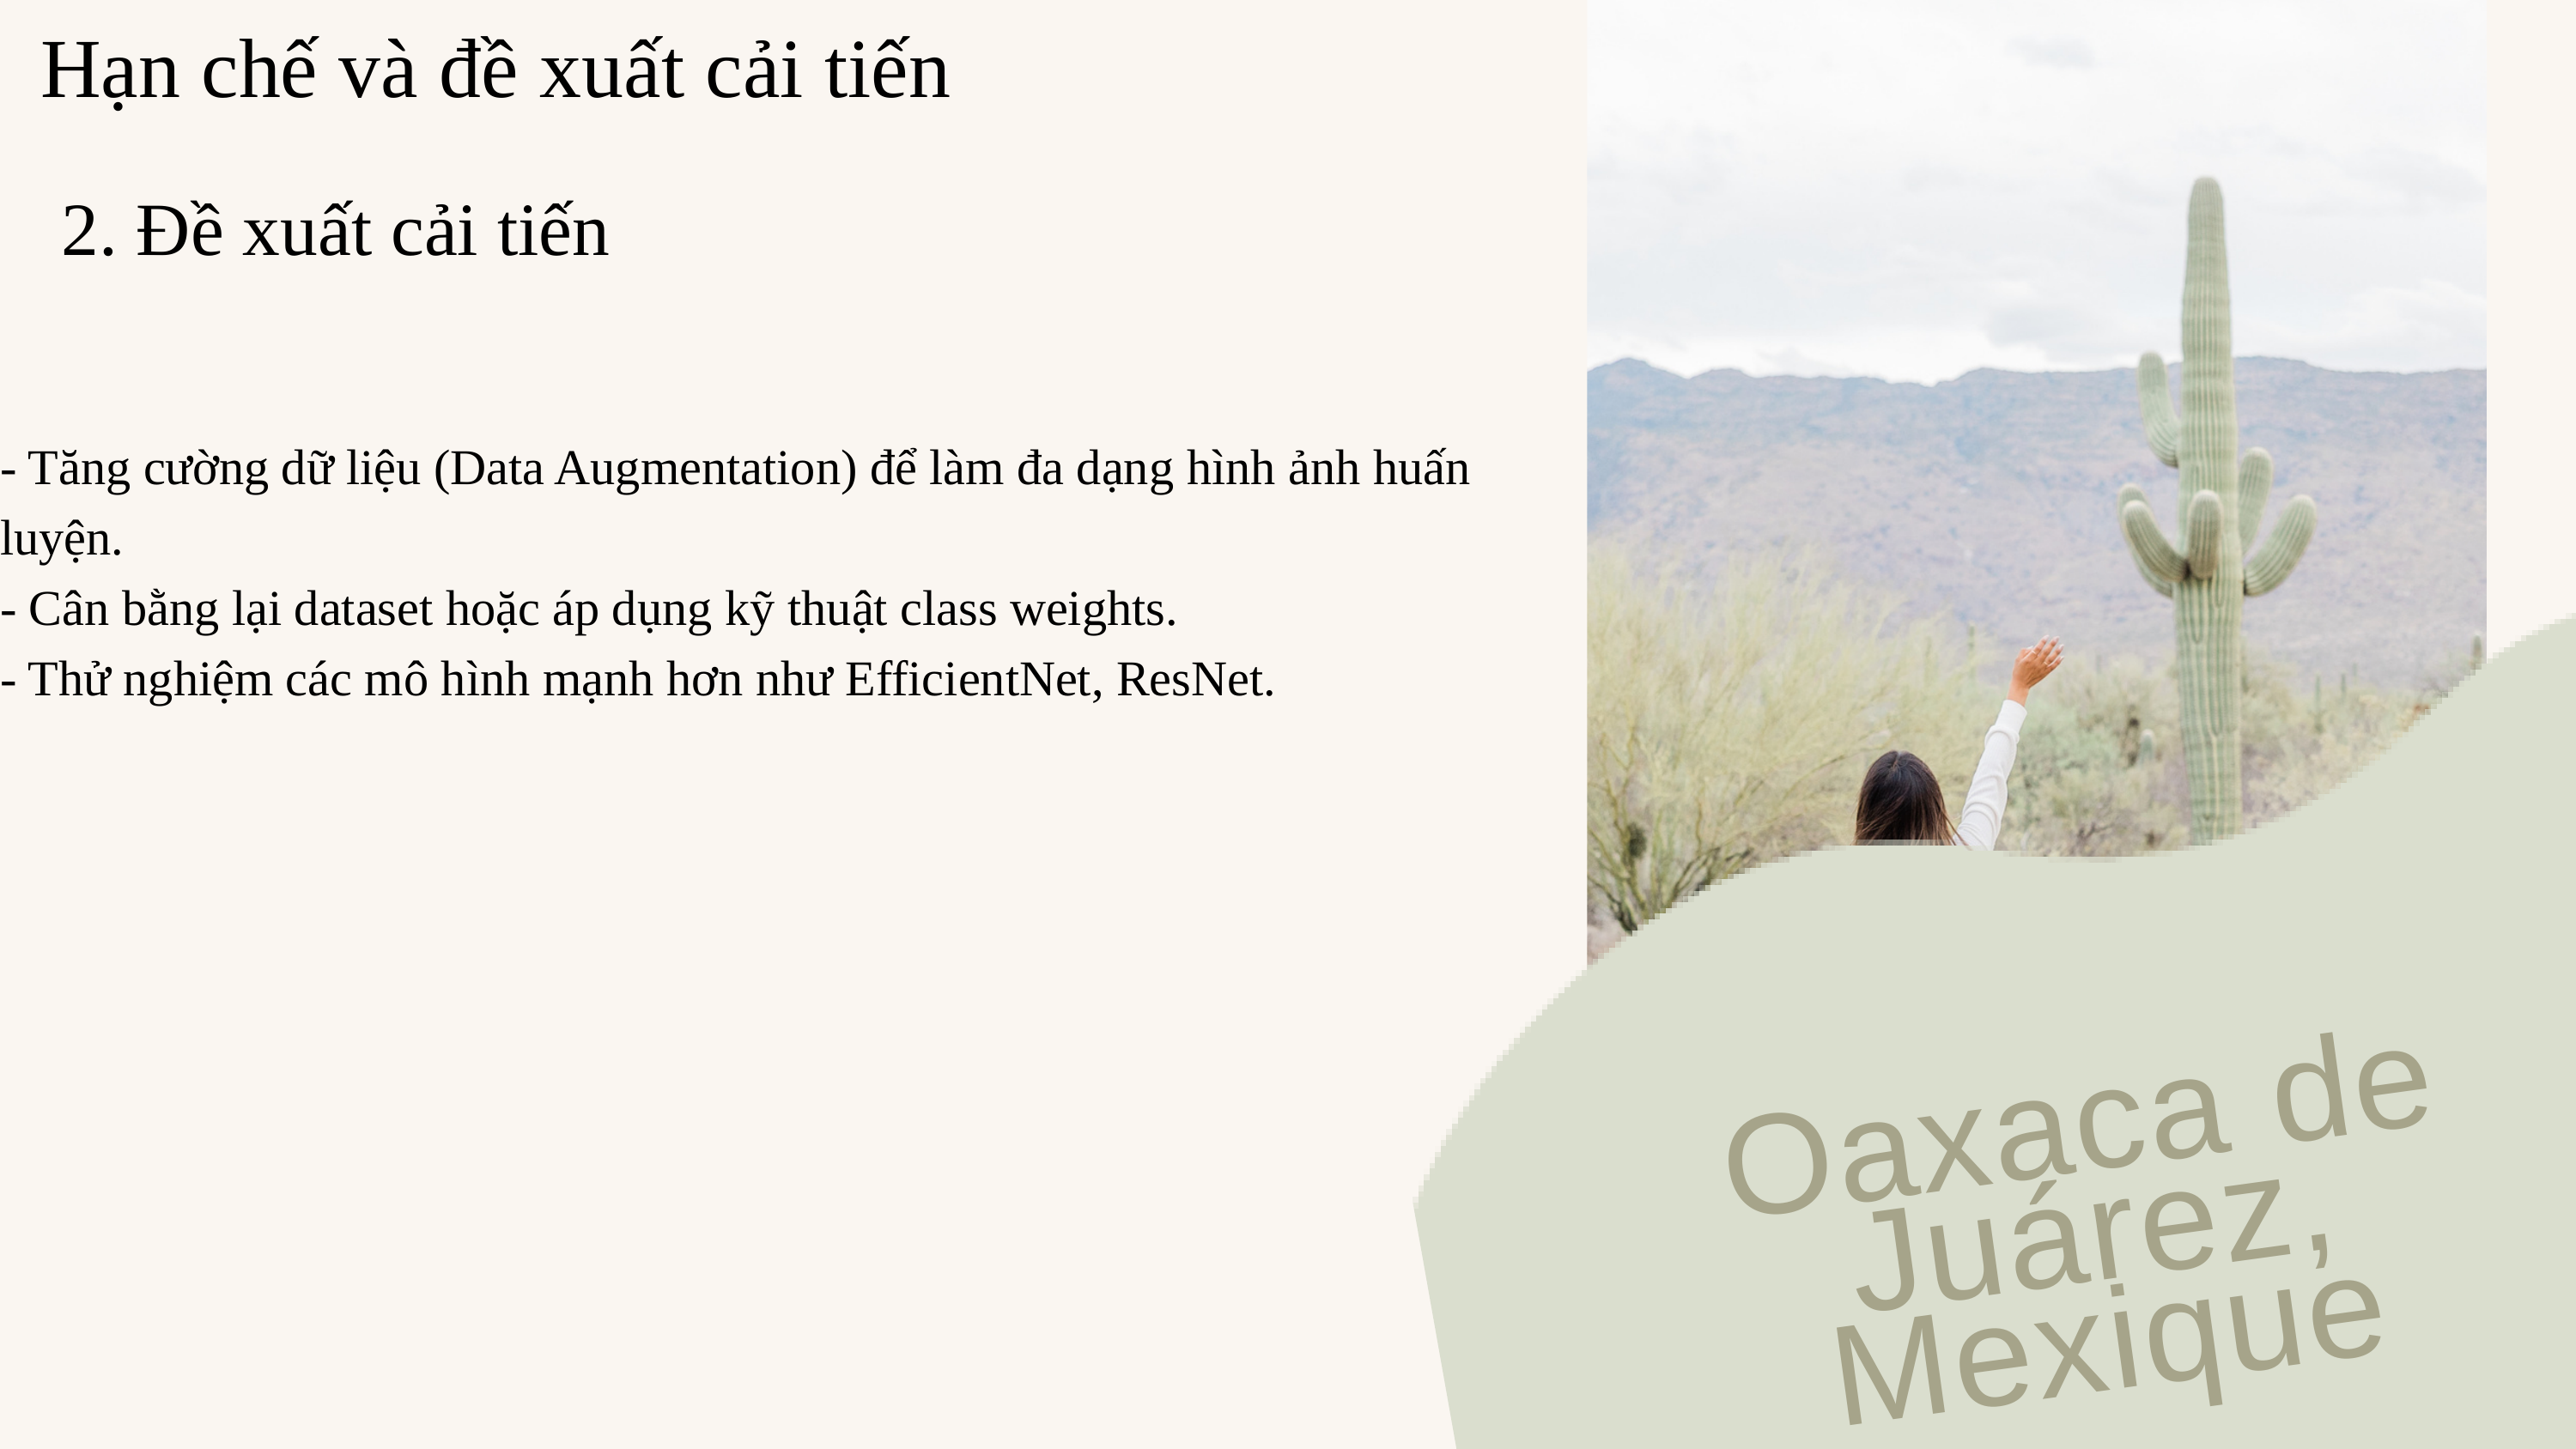

Hạn chế và đề xuất cải tiến
2. Đề xuất cải tiến
- Tăng cường dữ liệu (Data Augmentation) để làm đa dạng hình ảnh huấn luyện.
- Cân bằng lại dataset hoặc áp dụng kỹ thuật class weights.
- Thử nghiệm các mô hình mạnh hơn như EfficientNet, ResNet.

Oaxaca de Juárez, Mexique